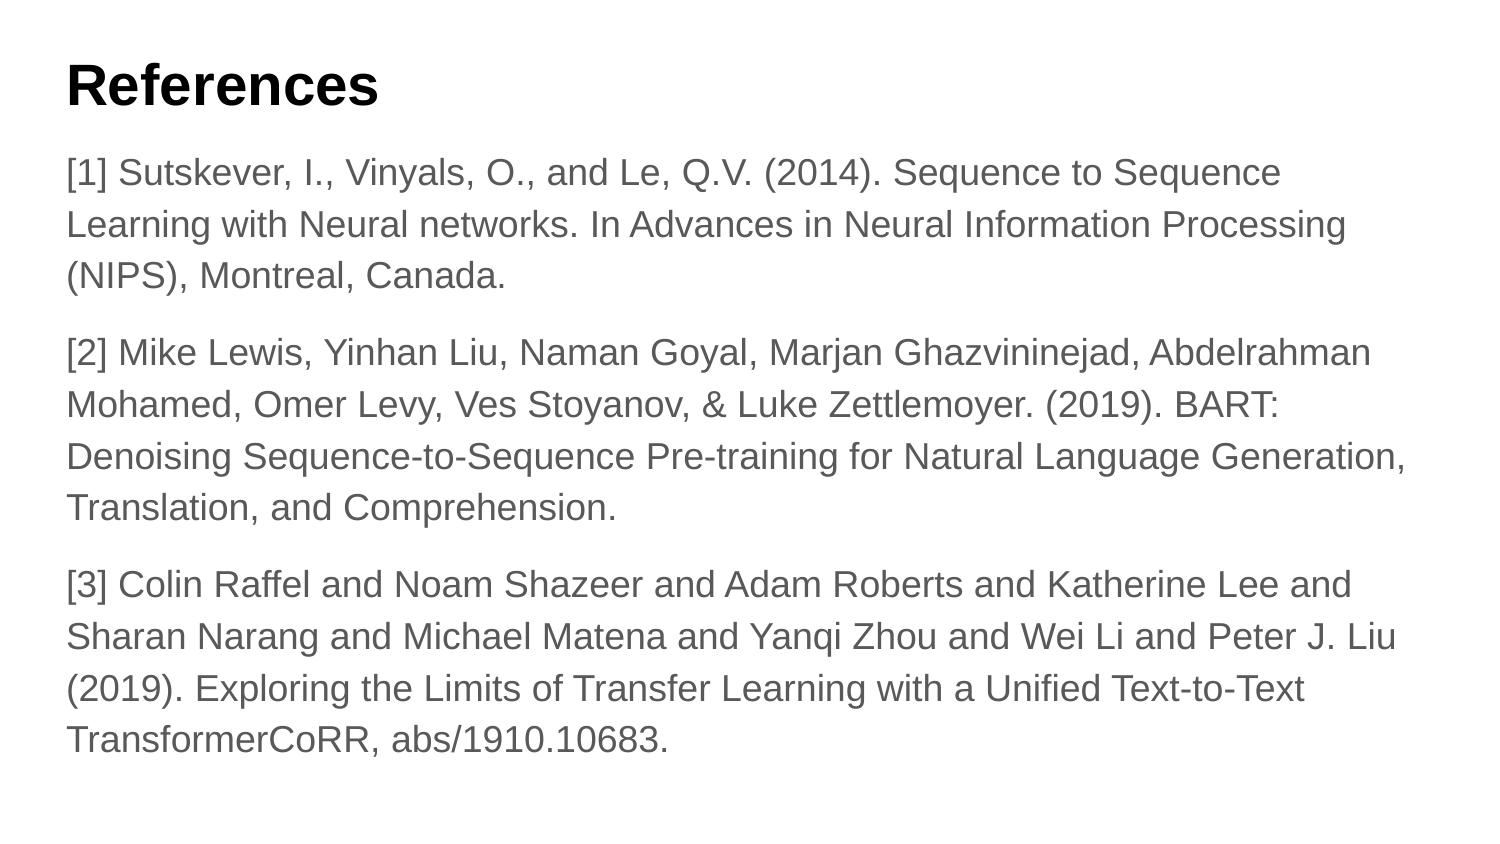

# References
[1] Sutskever, I., Vinyals, O., and Le, Q.V. (2014). Sequence to Sequence Learning with Neural networks. In Advances in Neural Information Processing (NIPS), Montreal, Canada.
[2] Mike Lewis, Yinhan Liu, Naman Goyal, Marjan Ghazvininejad, Abdelrahman Mohamed, Omer Levy, Ves Stoyanov, & Luke Zettlemoyer. (2019). BART: Denoising Sequence-to-Sequence Pre-training for Natural Language Generation, Translation, and Comprehension.
[3] Colin Raffel and Noam Shazeer and Adam Roberts and Katherine Lee and Sharan Narang and Michael Matena and Yanqi Zhou and Wei Li and Peter J. Liu (2019). Exploring the Limits of Transfer Learning with a Unified Text-to-Text TransformerCoRR, abs/1910.10683.